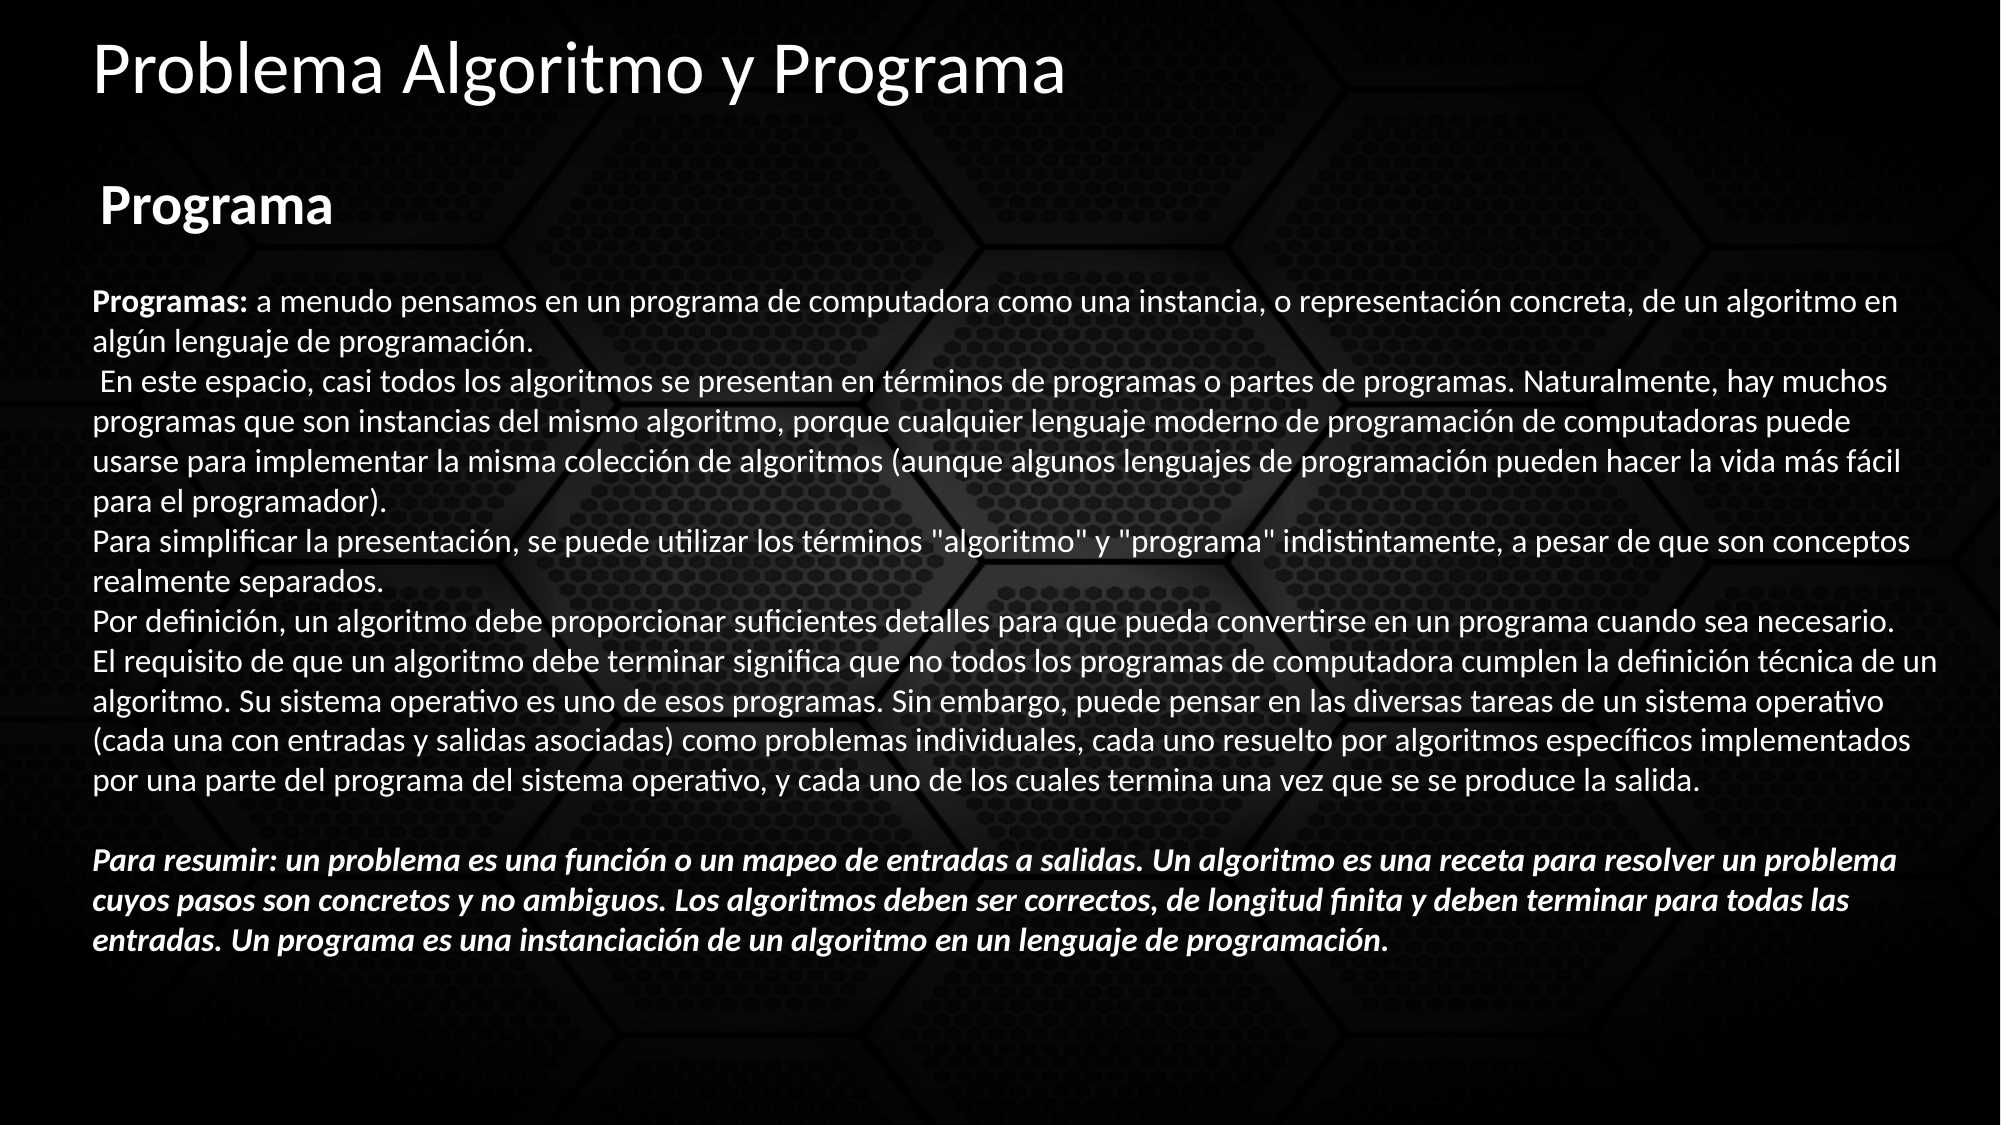

# Problema Algoritmo y Programa
Programa
Programas: a menudo pensamos en un programa de computadora como una instancia, o representación concreta, de un algoritmo en algún lenguaje de programación.
 En este espacio, casi todos los algoritmos se presentan en términos de programas o partes de programas. Naturalmente, hay muchos programas que son instancias del mismo algoritmo, porque cualquier lenguaje moderno de programación de computadoras puede usarse para implementar la misma colección de algoritmos (aunque algunos lenguajes de programación pueden hacer la vida más fácil para el programador).
Para simplificar la presentación, se puede utilizar los términos "algoritmo" y "programa" indistintamente, a pesar de que son conceptos realmente separados.
Por definición, un algoritmo debe proporcionar suficientes detalles para que pueda convertirse en un programa cuando sea necesario.
El requisito de que un algoritmo debe terminar significa que no todos los programas de computadora cumplen la definición técnica de un algoritmo. Su sistema operativo es uno de esos programas. Sin embargo, puede pensar en las diversas tareas de un sistema operativo (cada una con entradas y salidas asociadas) como problemas individuales, cada uno resuelto por algoritmos específicos implementados por una parte del programa del sistema operativo, y cada uno de los cuales termina una vez que se se produce la salida.
Para resumir: un problema es una función o un mapeo de entradas a salidas. Un algoritmo es una receta para resolver un problema cuyos pasos son concretos y no ambiguos. Los algoritmos deben ser correctos, de longitud finita y deben terminar para todas las entradas. Un programa es una instanciación de un algoritmo en un lenguaje de programación.